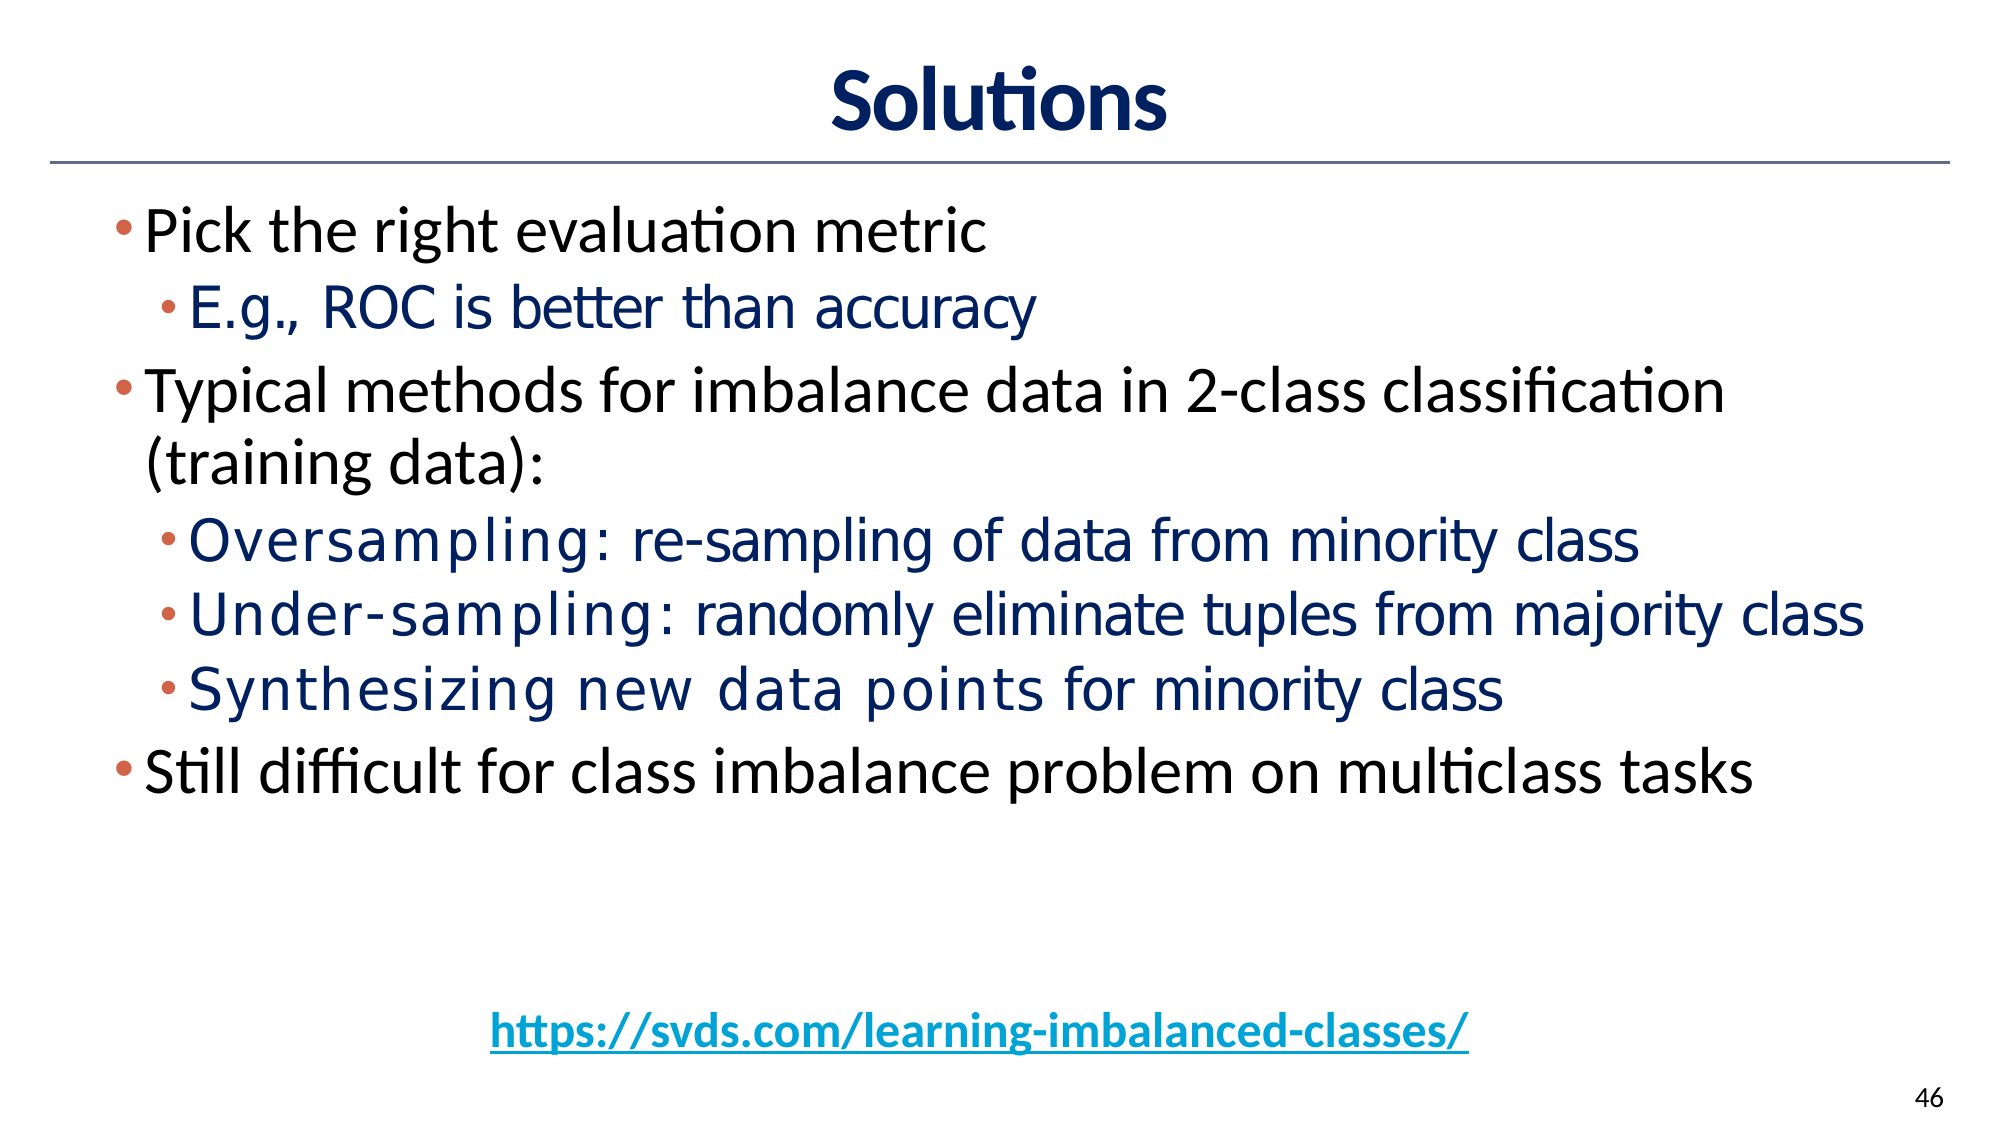

# Solutions
Pick the right evaluation metric
E.g., ROC is better than accuracy
Typical methods for imbalance data in 2-class classification (training data):
Oversampling: re-sampling of data from minority class
Under-sampling: randomly eliminate tuples from majority class
Synthesizing new data points for minority class
Still difficult for class imbalance problem on multiclass tasks

https://svds.com/learning-imbalanced-classes/
46